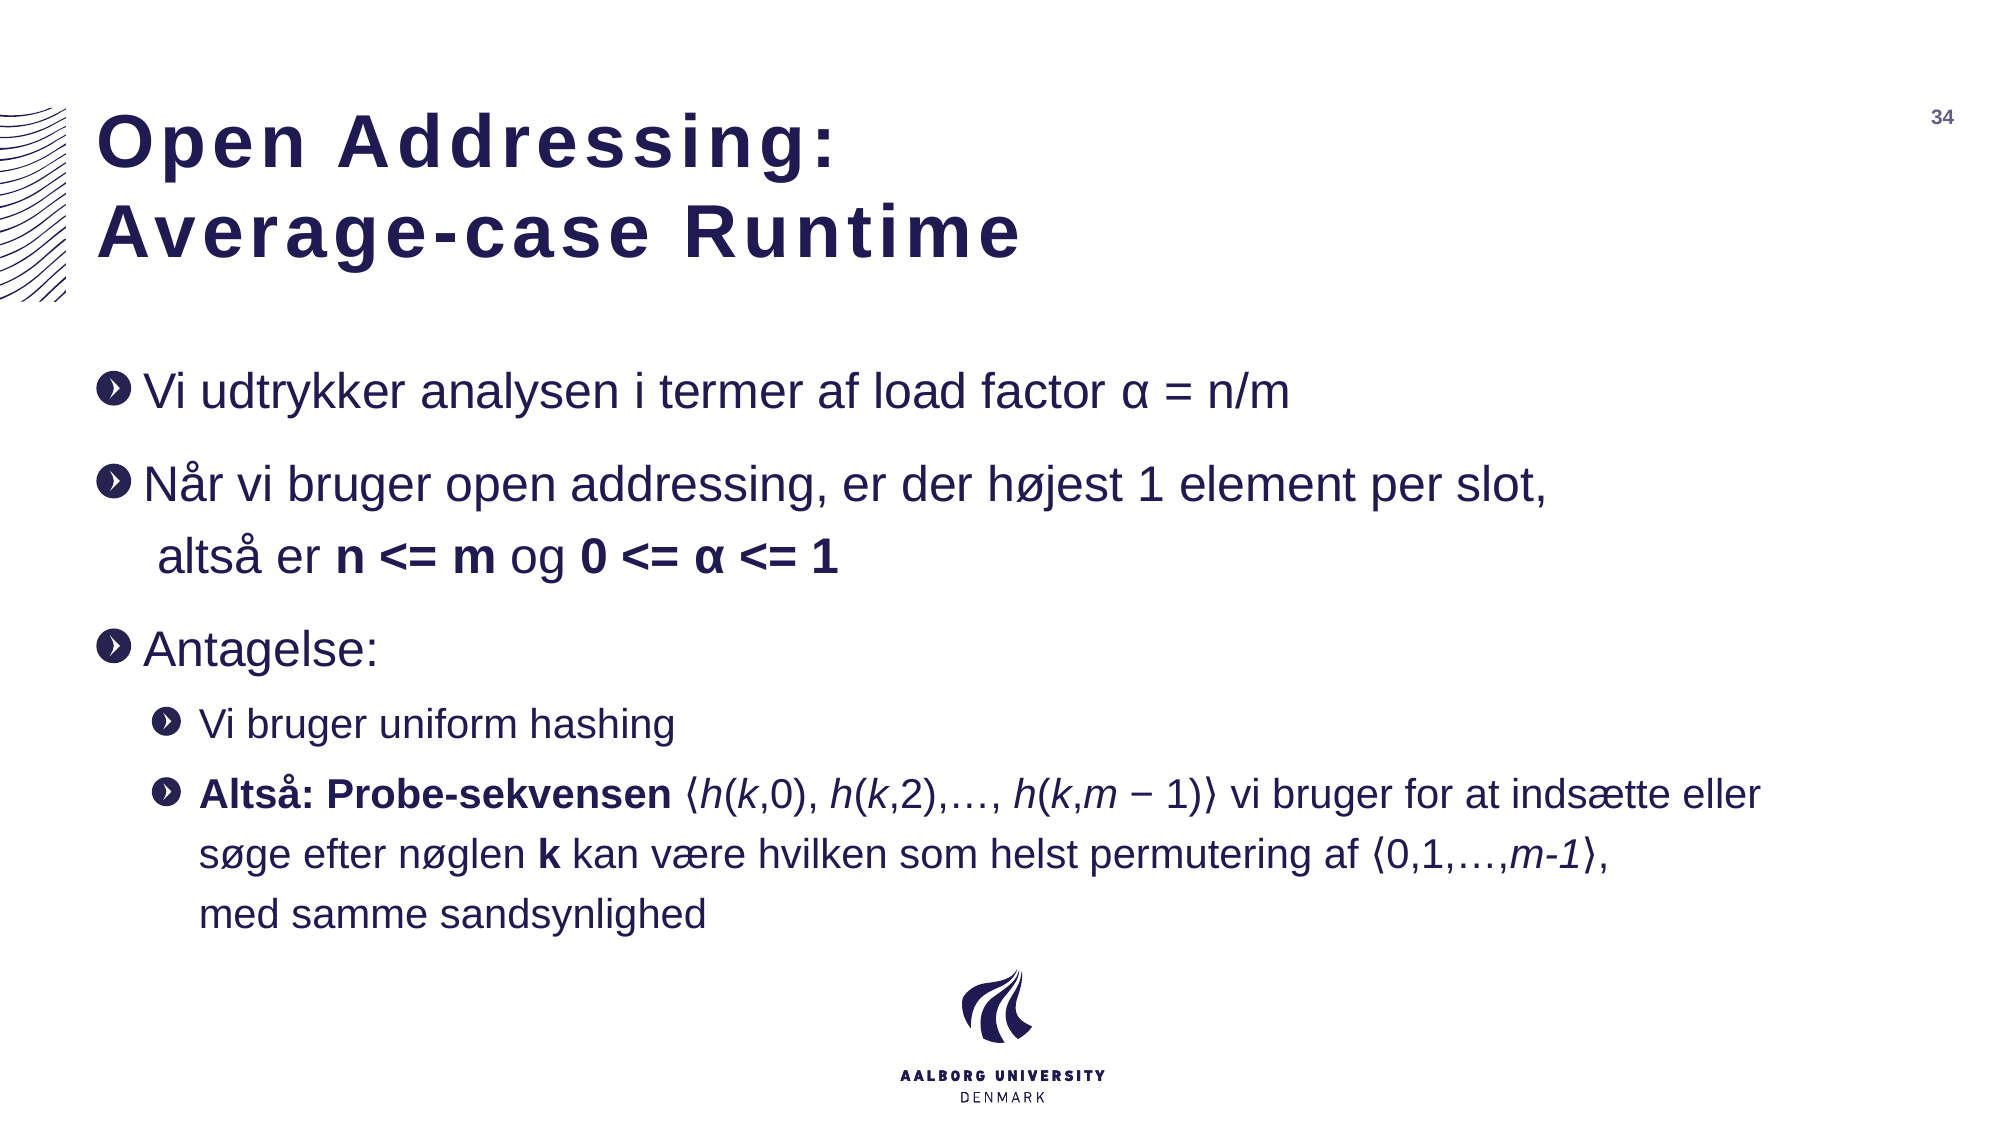

# Open Addressing: Average-case Runtime
34
Vi udtrykker analysen i termer af load factor α = n/m
Når vi bruger open addressing, er der højest 1 element per slot,
 altså er n <= m og 0 <= α <= 1
Antagelse:
Vi bruger uniform hashing
Altså: Probe-sekvensen ⟨h(k,0), h(k,2),…, h(k,m − 1)⟩ vi bruger for at indsætte eller søge efter nøglen k kan være hvilken som helst permutering af ⟨0,1,…,m-1⟩,
med samme sandsynlighed